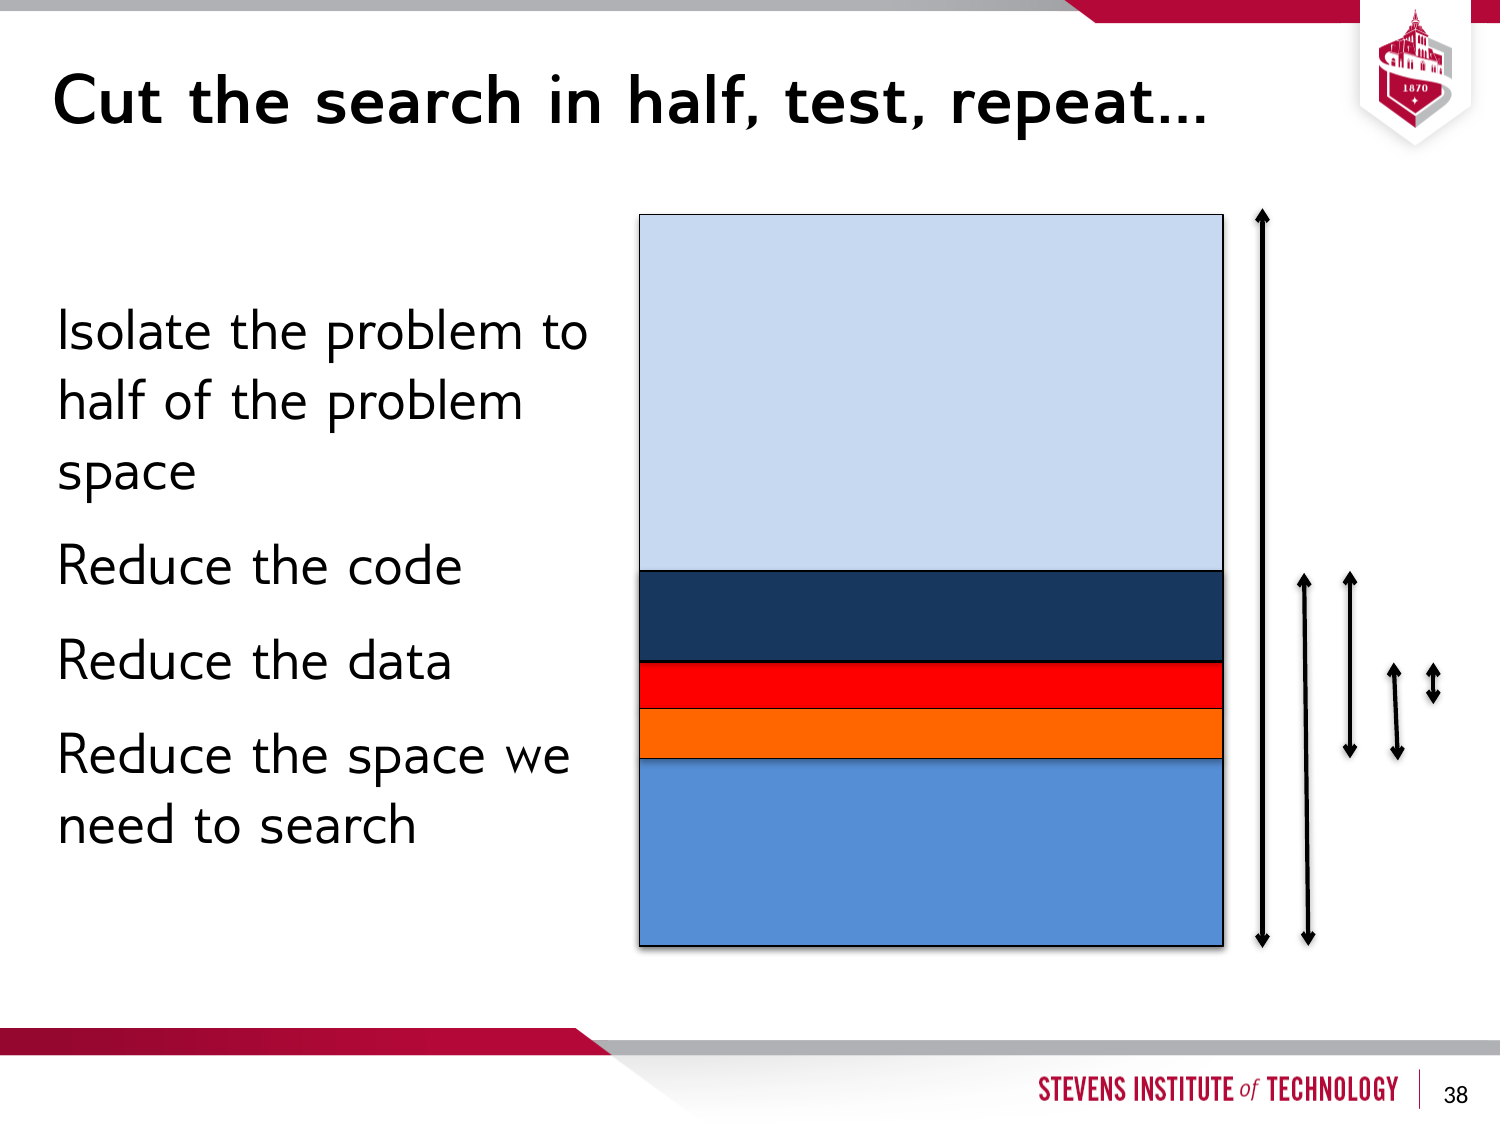

# Cut the search in half, test, repeat…

Isolate the problem to half of the problem space
Reduce the code
Reduce the data
Reduce the space we need to search

38